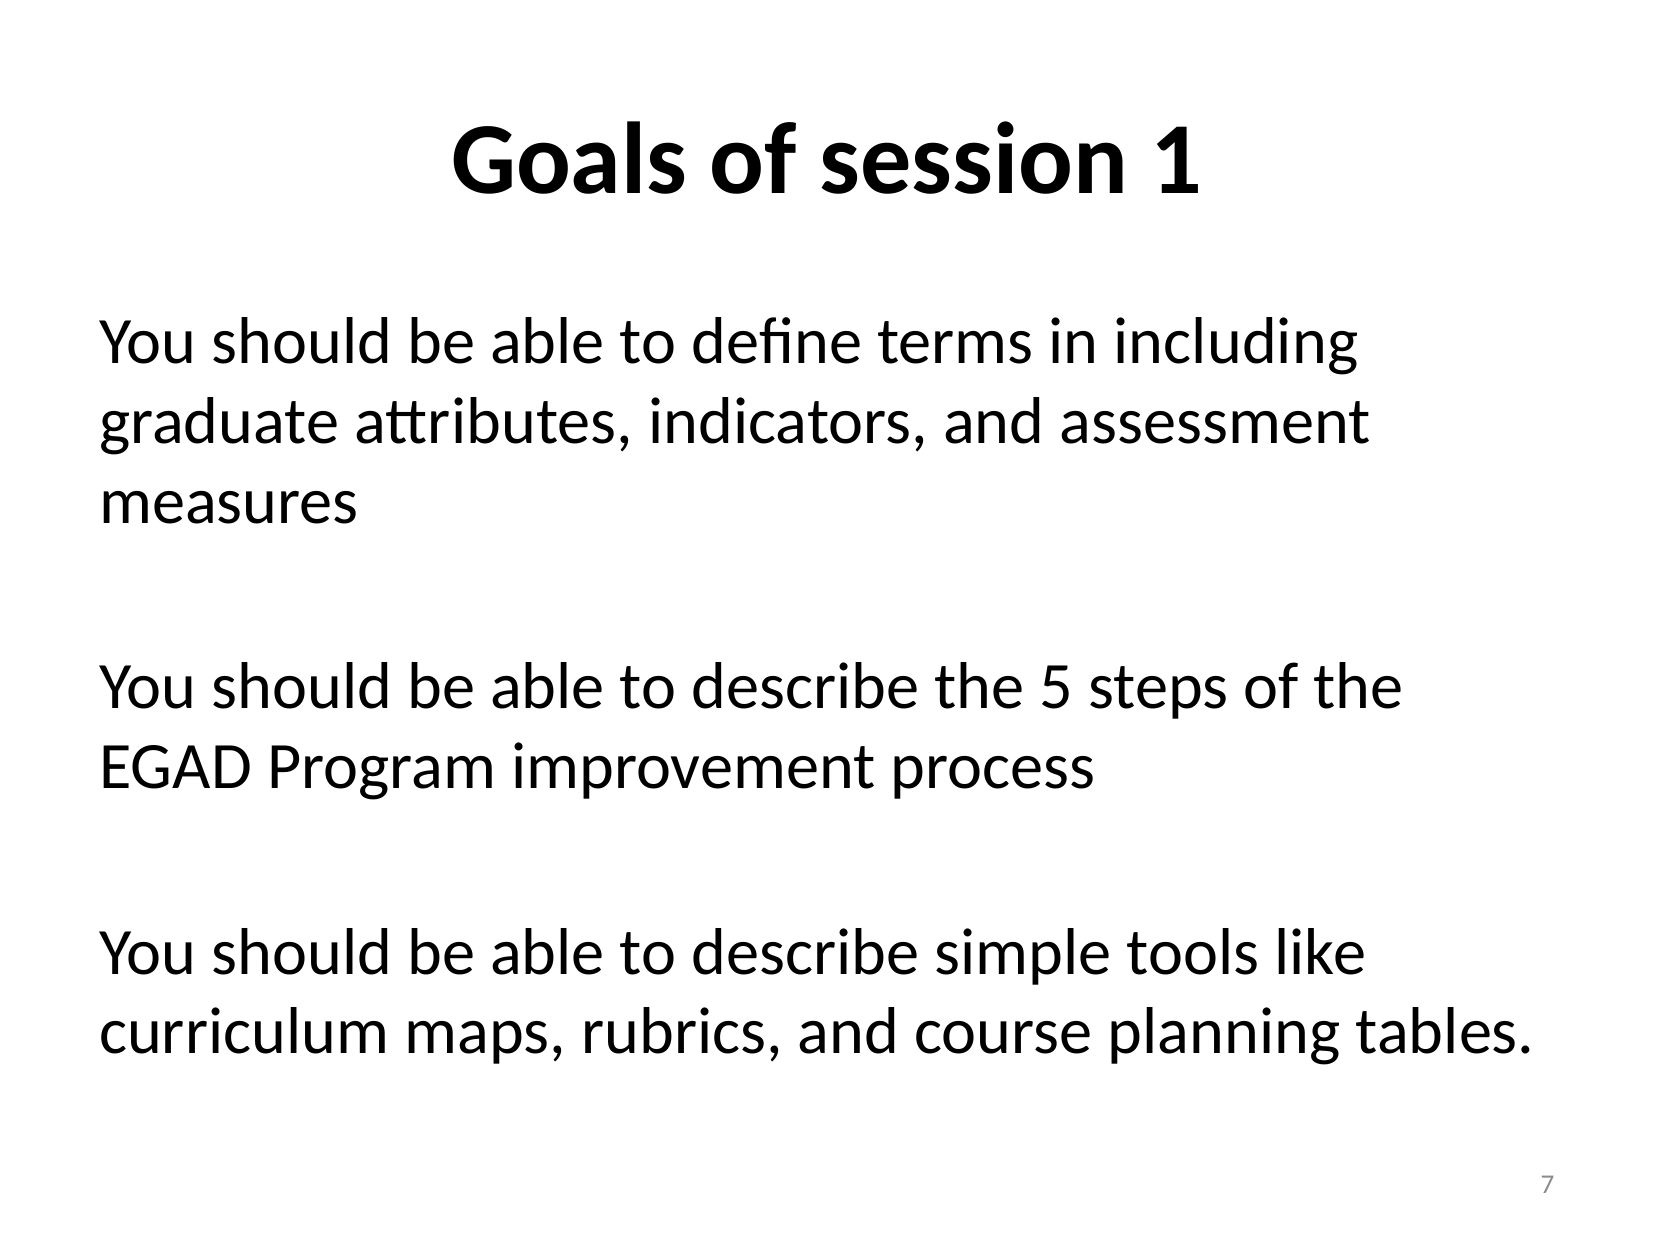

# Goals of session 1
You should be able to define terms in including graduate attributes, indicators, and assessment measures

You should be able to describe the 5 steps of the EGAD Program improvement process

You should be able to describe simple tools like curriculum maps, rubrics, and course planning tables.
7